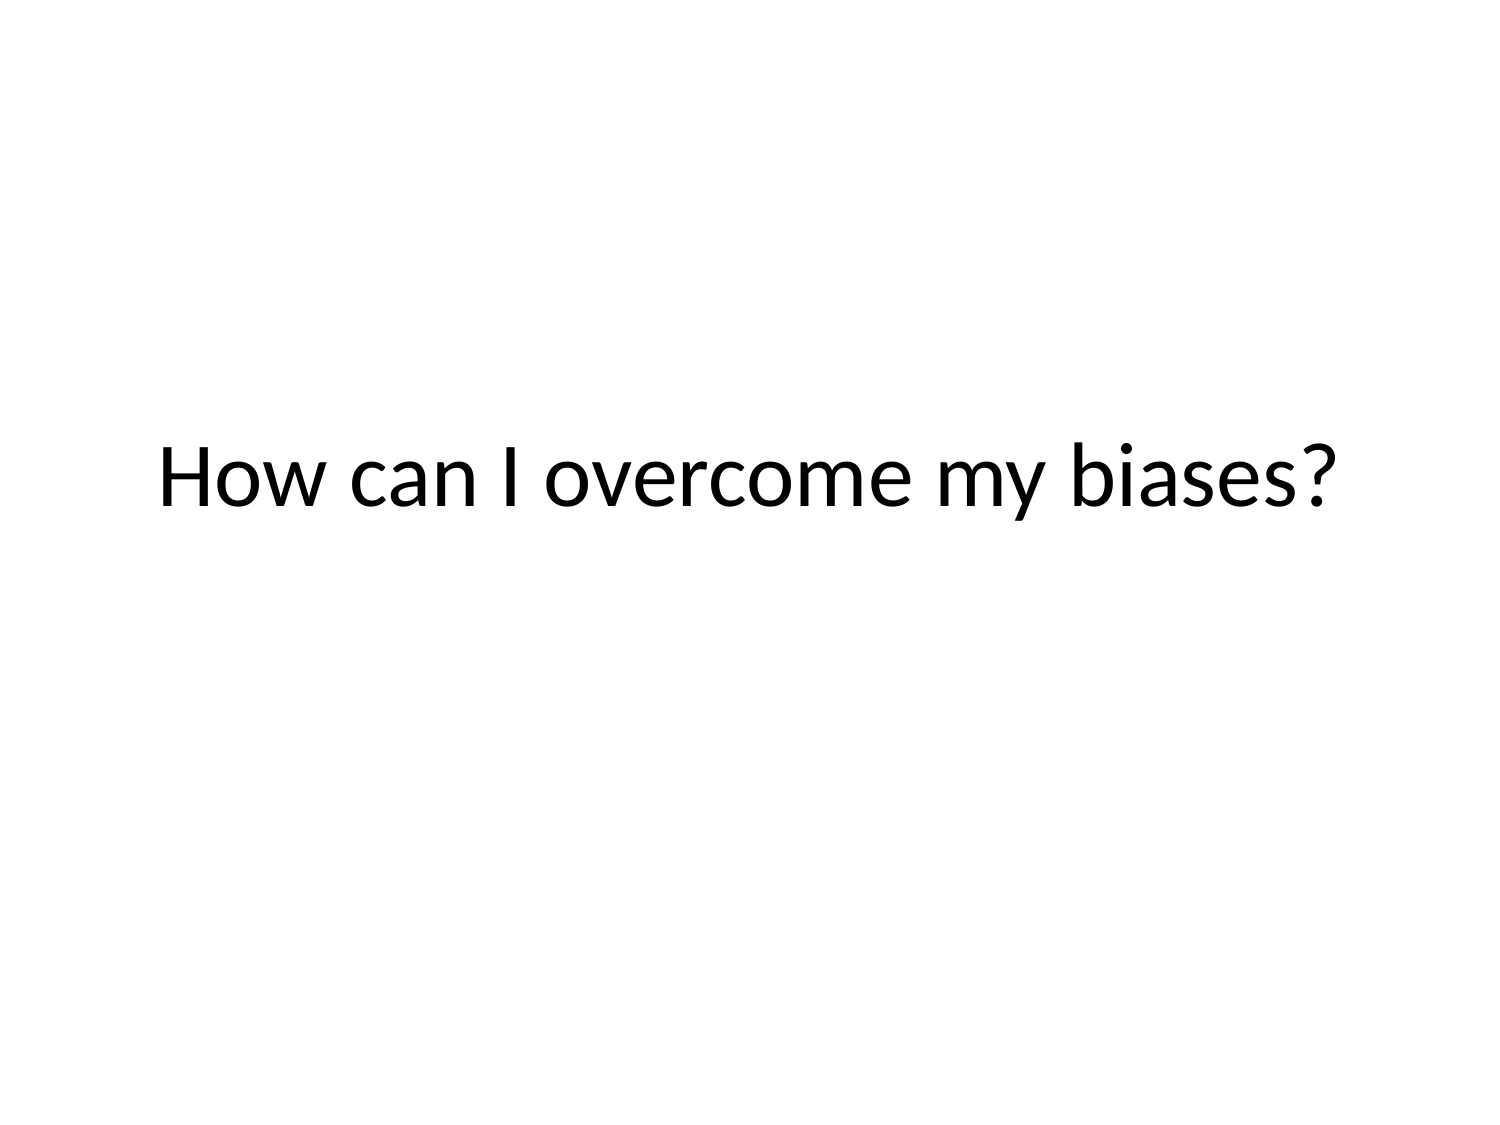

# How can I overcome my biases?